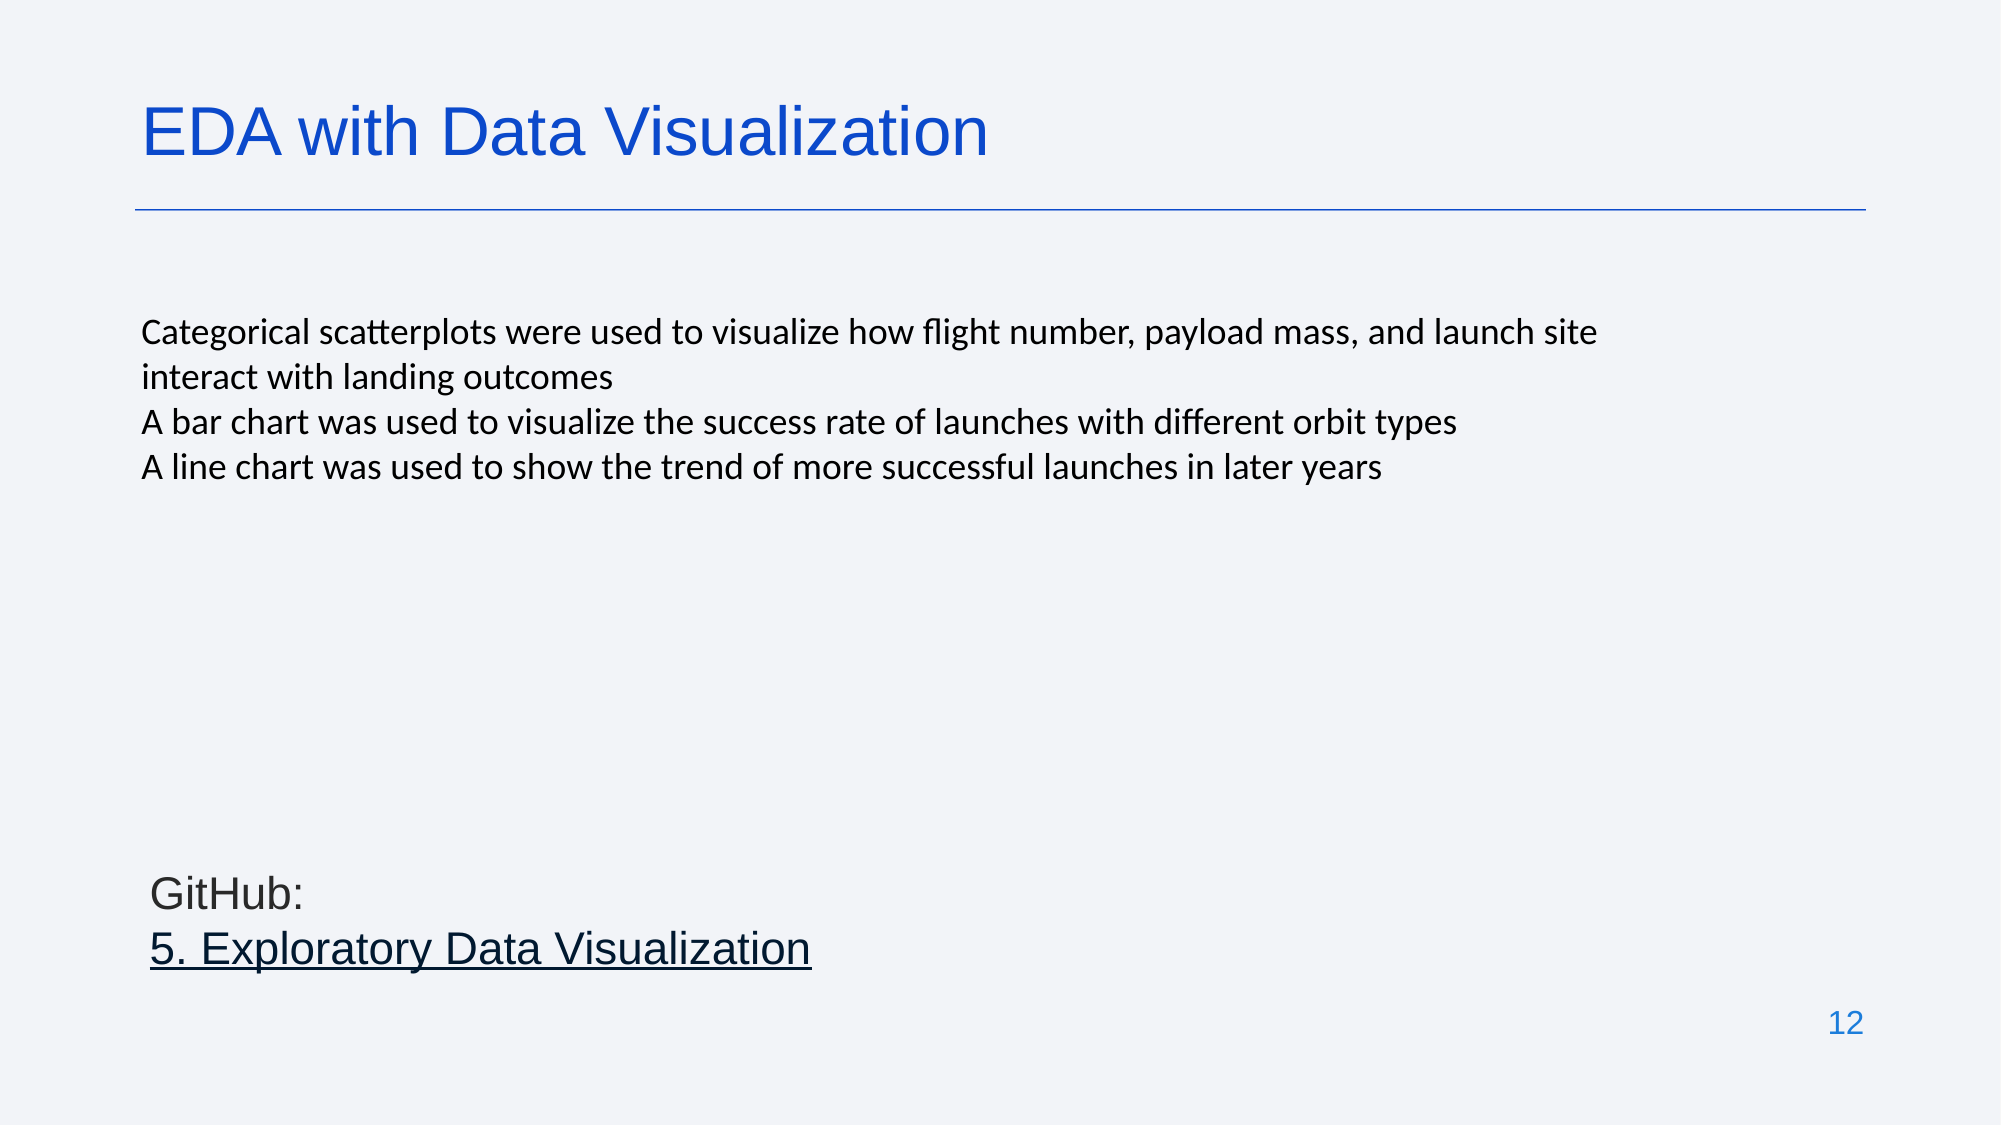

EDA with Data Visualization
Categorical scatterplots were used to visualize how flight number, payload mass, and launch site interact with landing outcomes
A bar chart was used to visualize the success rate of launches with different orbit types
A line chart was used to show the trend of more successful launches in later years
GitHub:
5. Exploratory Data Visualization
12